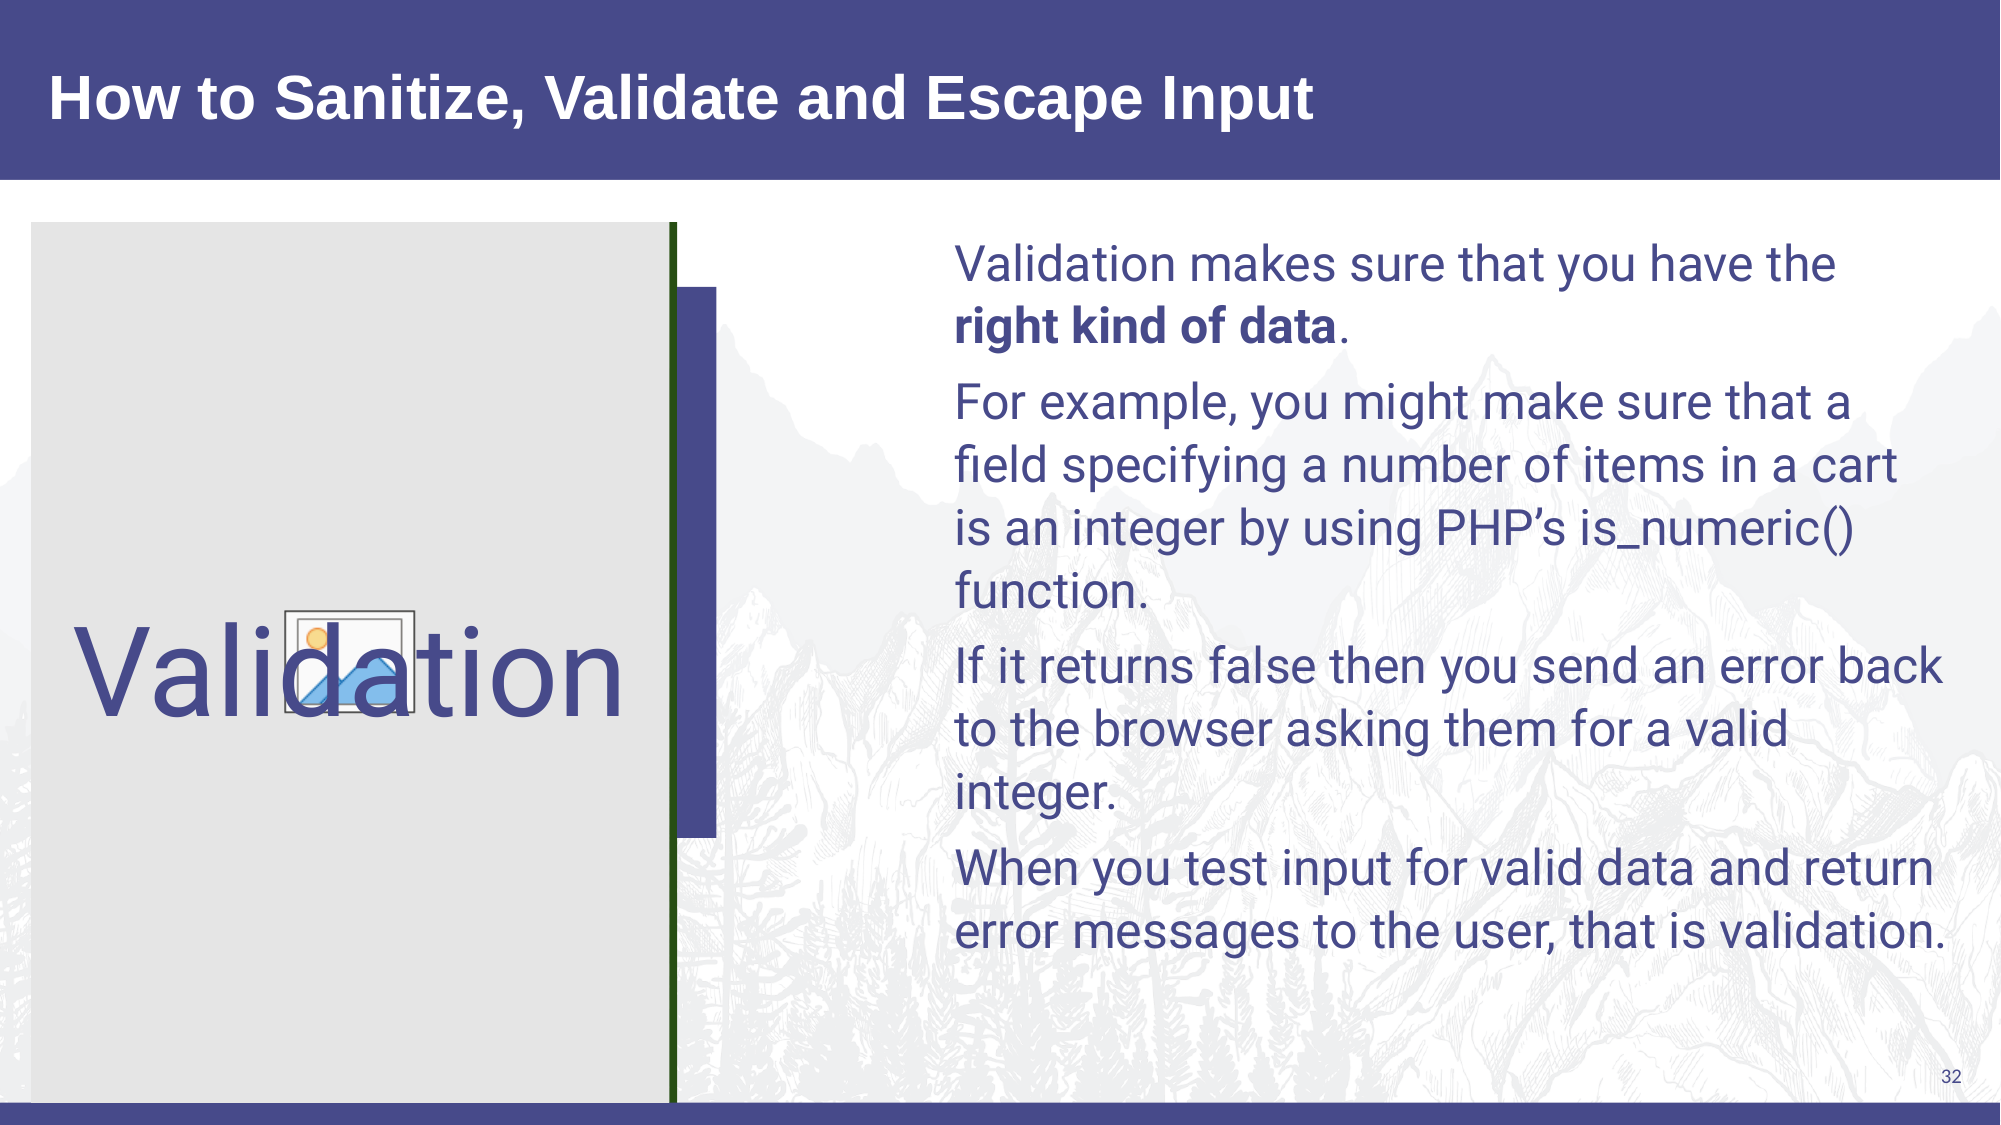

# How to Sanitize, Validate and Escape Input
Validation makes sure that you have the right kind of data.
For example, you might make sure that a field specifying a number of items in a cart is an integer by using PHP’s is_numeric() function.
If it returns false then you send an error back to the browser asking them for a valid integer.
When you test input for valid data and return error messages to the user, that is validation.

Validation
32